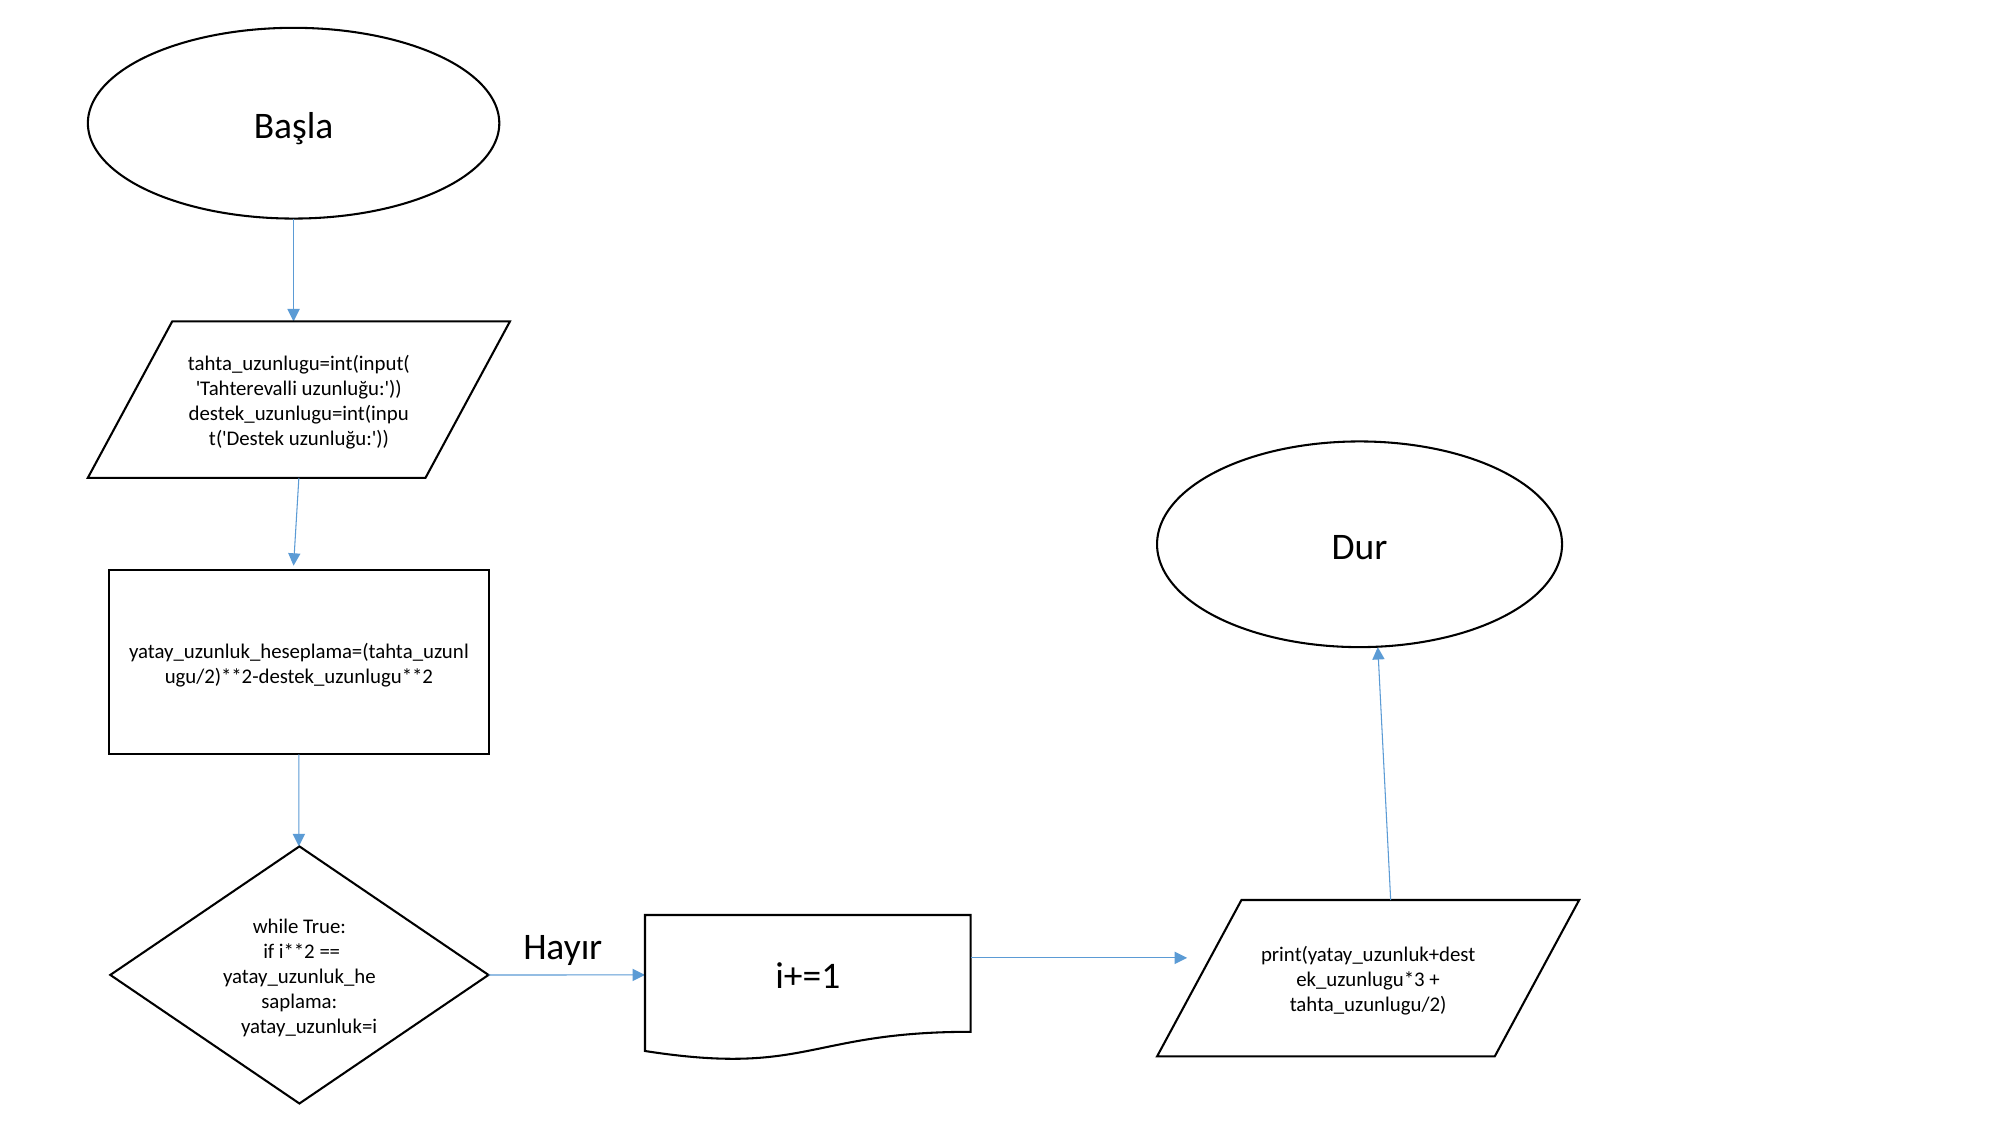

Başla
tahta_uzunlugu=int(input('Tahterevalli uzunluğu:'))
destek_uzunlugu=int(input('Destek uzunluğu:'))
Dur
yatay_uzunluk_heseplama=(tahta_uzunlugu/2)**2-destek_uzunlugu**2
while True:
 if i**2 == yatay_uzunluk_hesaplama:
    yatay_uzunluk=i
print(yatay_uzunluk+destek_uzunlugu*3 + tahta_uzunlugu/2)
Hayır
i+=1